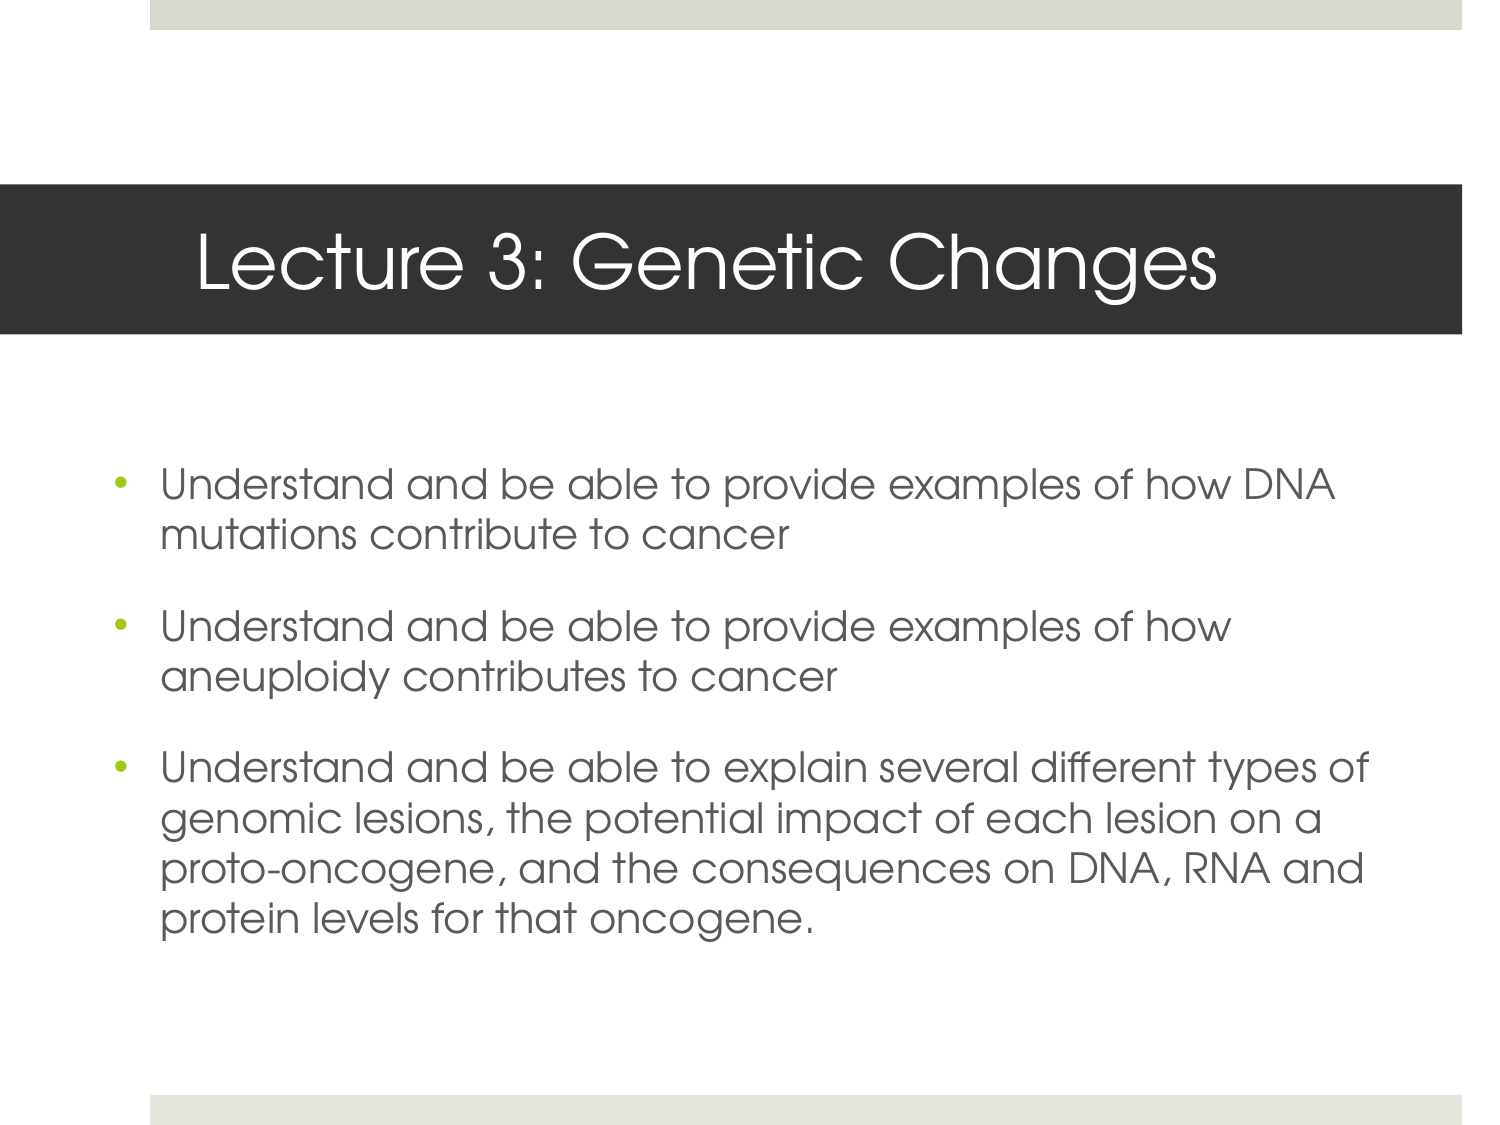

# Lecture 3: Genetic Changes
Understand and be able to provide examples of how DNA mutations contribute to cancer
Understand and be able to provide examples of how aneuploidy contributes to cancer
Understand and be able to explain several different types of genomic lesions, the potential impact of each lesion on a proto-oncogene, and the consequences on DNA, RNA and protein levels for that oncogene.